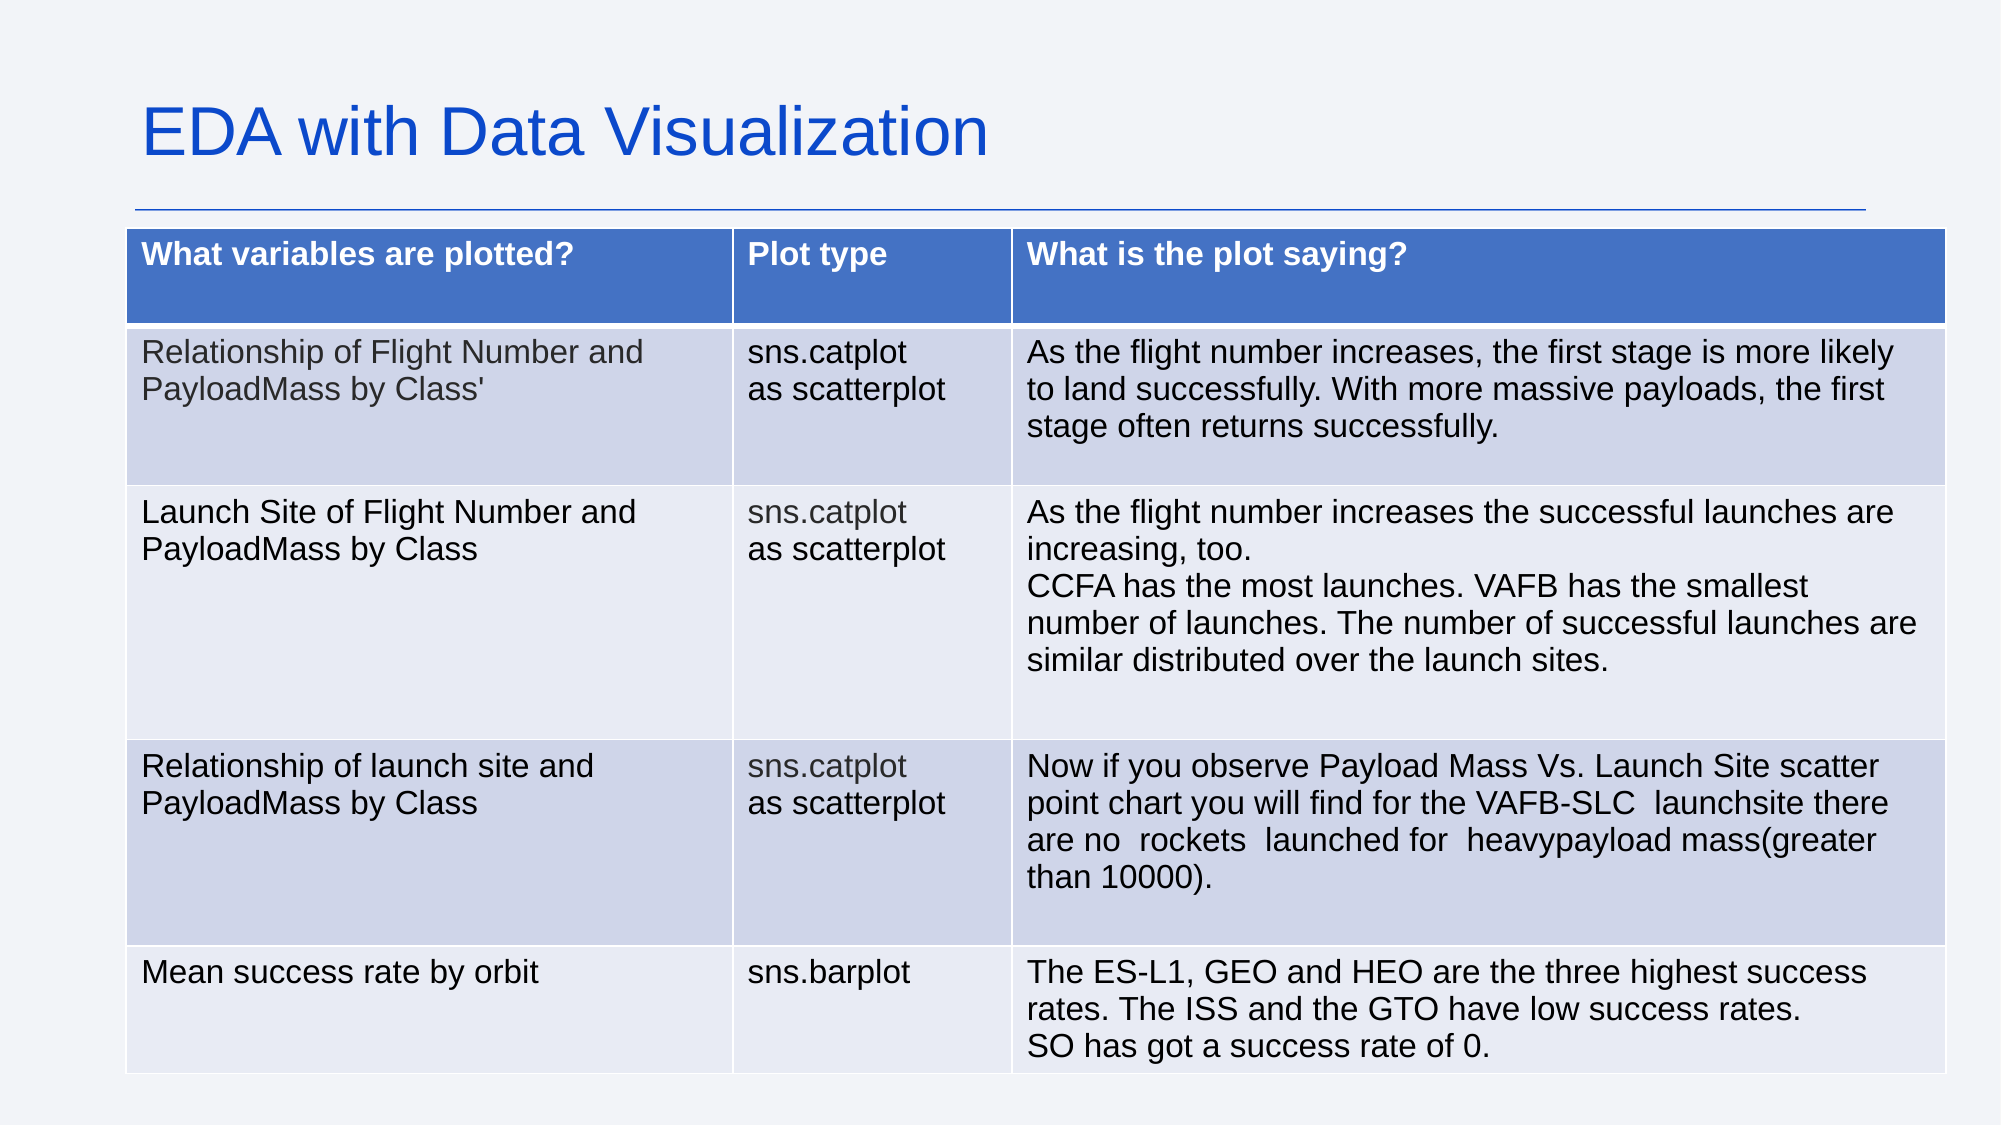

EDA with Data Visualization
| What variables are plotted? | Plot type | What is the plot saying? |
| --- | --- | --- |
| Relationship of Flight Number and PayloadMass by Class' | sns.catplot as scatterplot | As the flight number increases, the first stage is more likely to land successfully. With more massive payloads, the first stage often returns successfully. |
| Launch Site of Flight Number and PayloadMass by Class | sns.catplot as scatterplot | As the flight number increases the successful launches are increasing, too. CCFA has the most launches. VAFB has the smallest number of launches. The number of successful launches are similar distributed over the launch sites. |
| Relationship of launch site and PayloadMass by Class | sns.catplot as scatterplot | Now if you observe Payload Mass Vs. Launch Site scatter point chart you will find for the VAFB-SLC launchsite there are no rockets launched for heavypayload mass(greater than 10000). |
| Mean success rate by orbit | sns.barplot | The ES-L1, GEO and HEO are the three highest success rates. The ISS and the GTO have low success rates. SO has got a success rate of 0. |
13